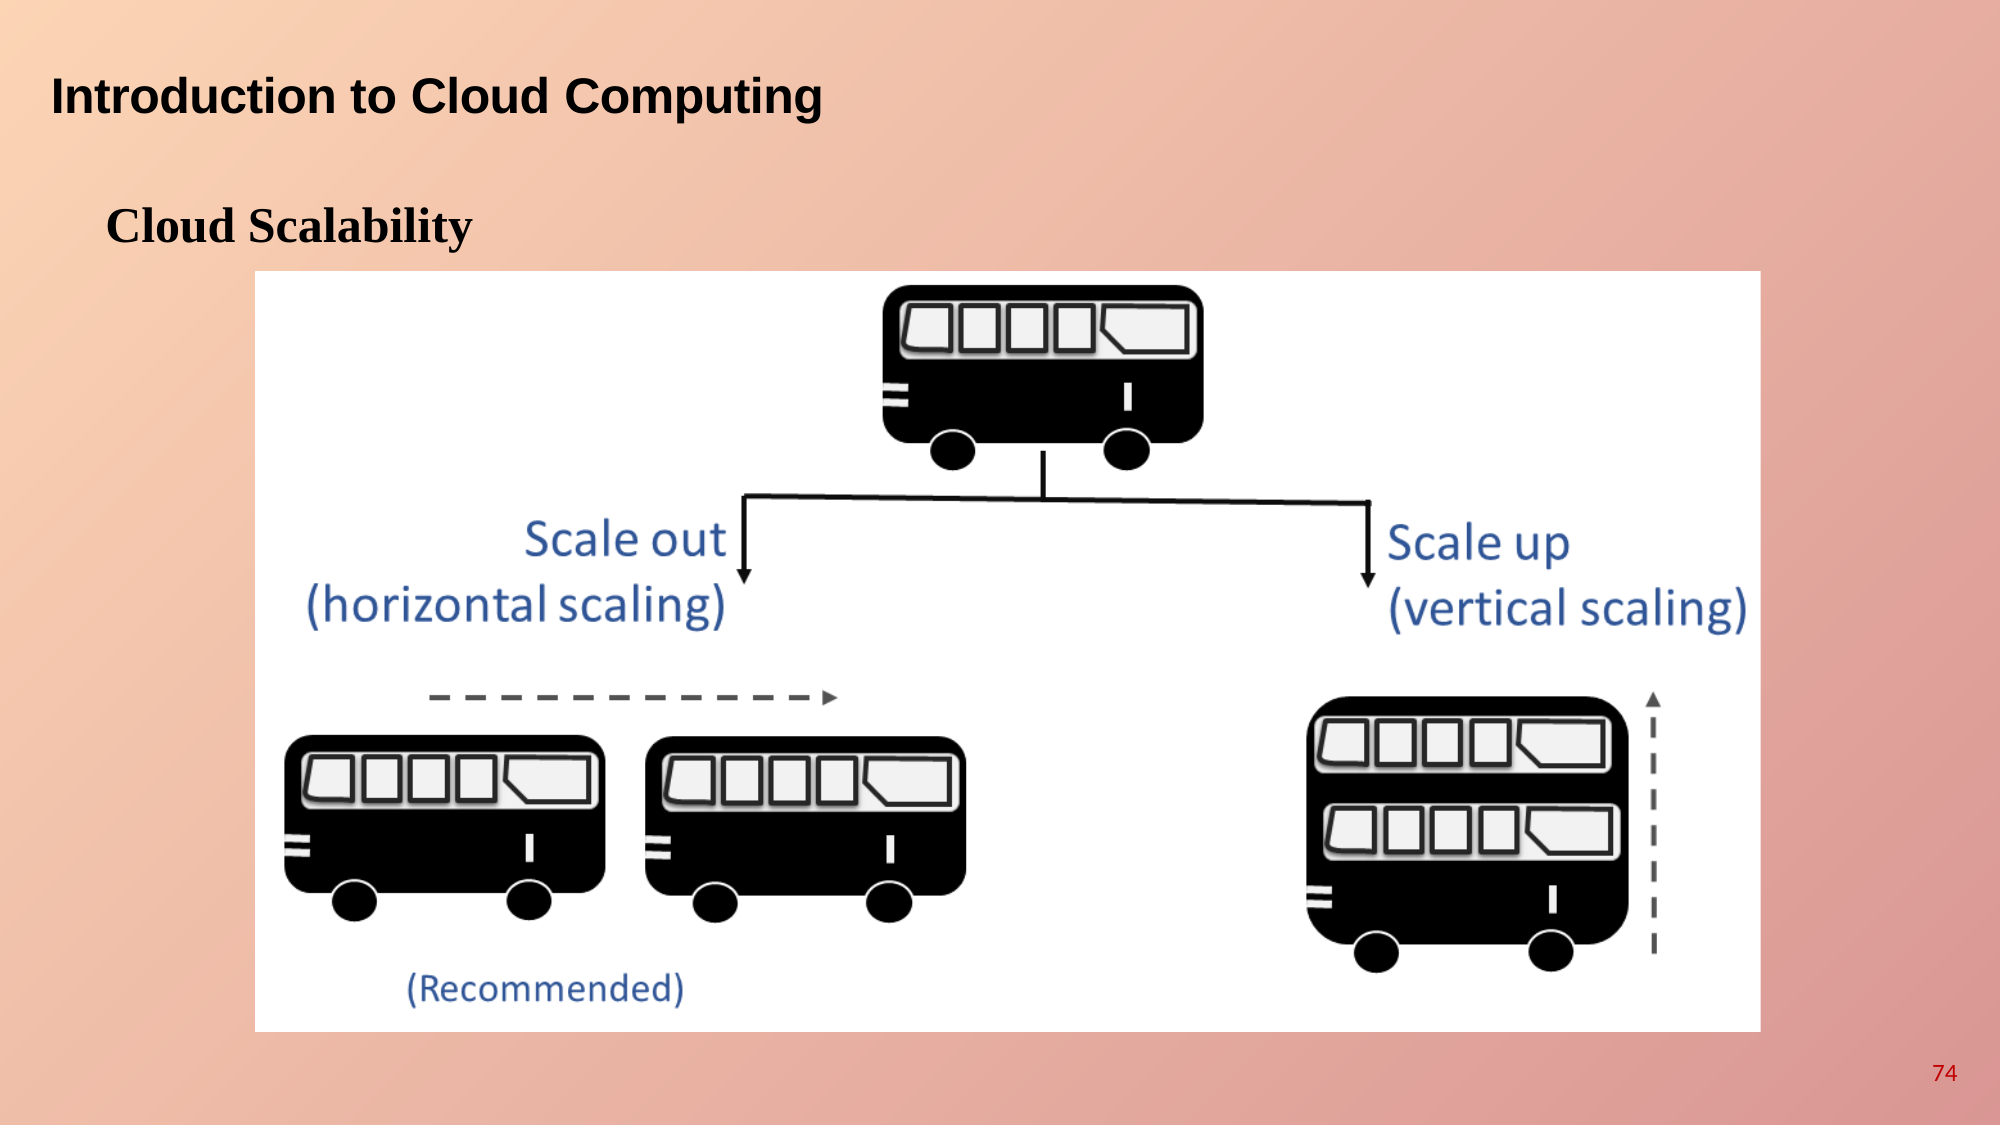

# Introduction to Cloud Computing
Cloud Scalability

74